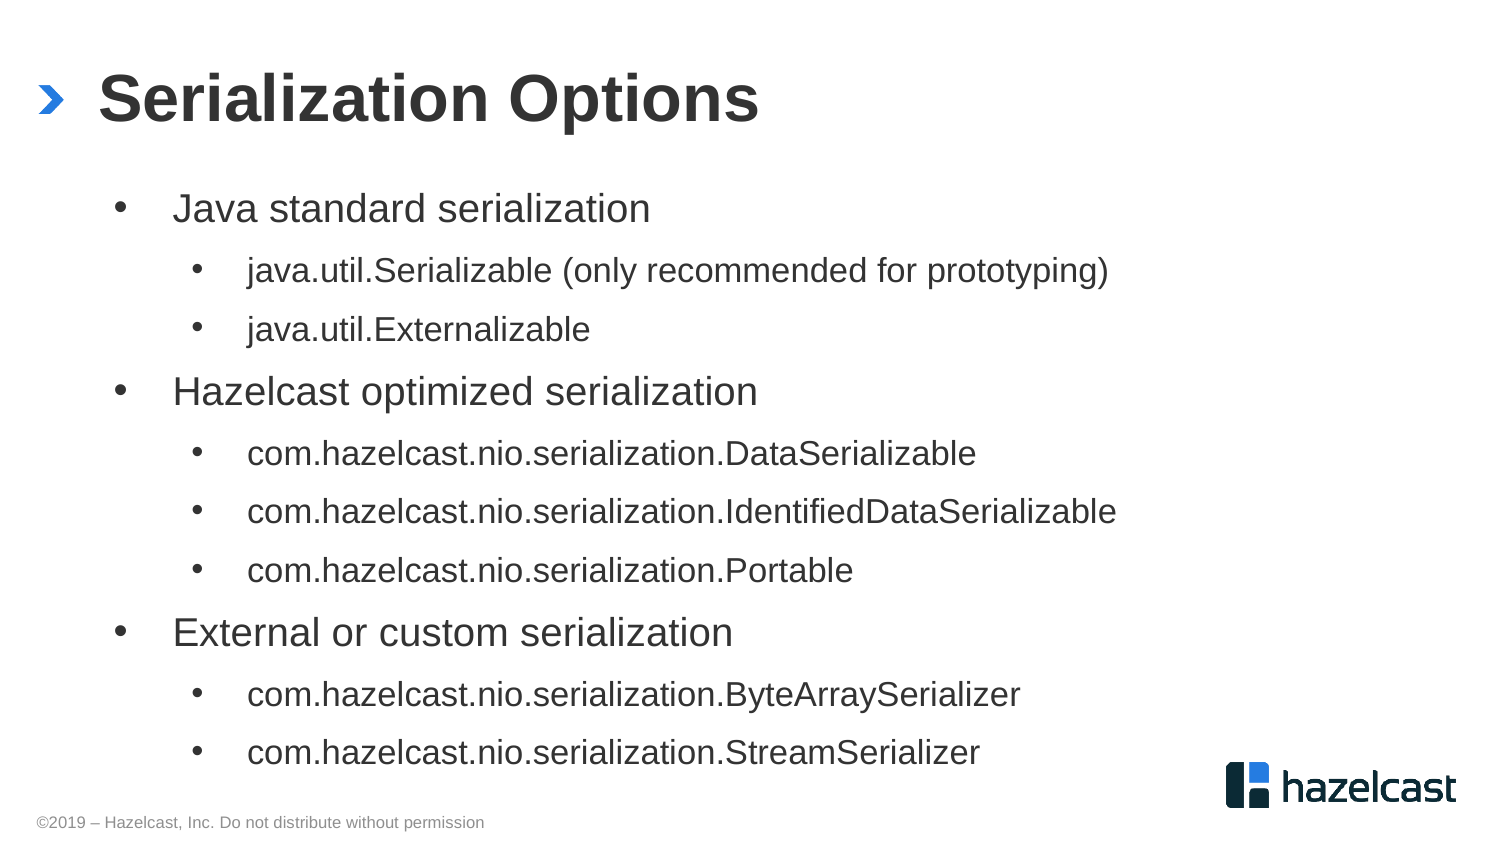

# Serialization Options
Java standard serialization
java.util.Serializable (only recommended for prototyping)
java.util.Externalizable
Hazelcast optimized serialization
com.hazelcast.nio.serialization.DataSerializable
com.hazelcast.nio.serialization.IdentifiedDataSerializable
com.hazelcast.nio.serialization.Portable
External or custom serialization
com.hazelcast.nio.serialization.ByteArraySerializer
com.hazelcast.nio.serialization.StreamSerializer

©2019 – Hazelcast, Inc. Do not distribute without permission